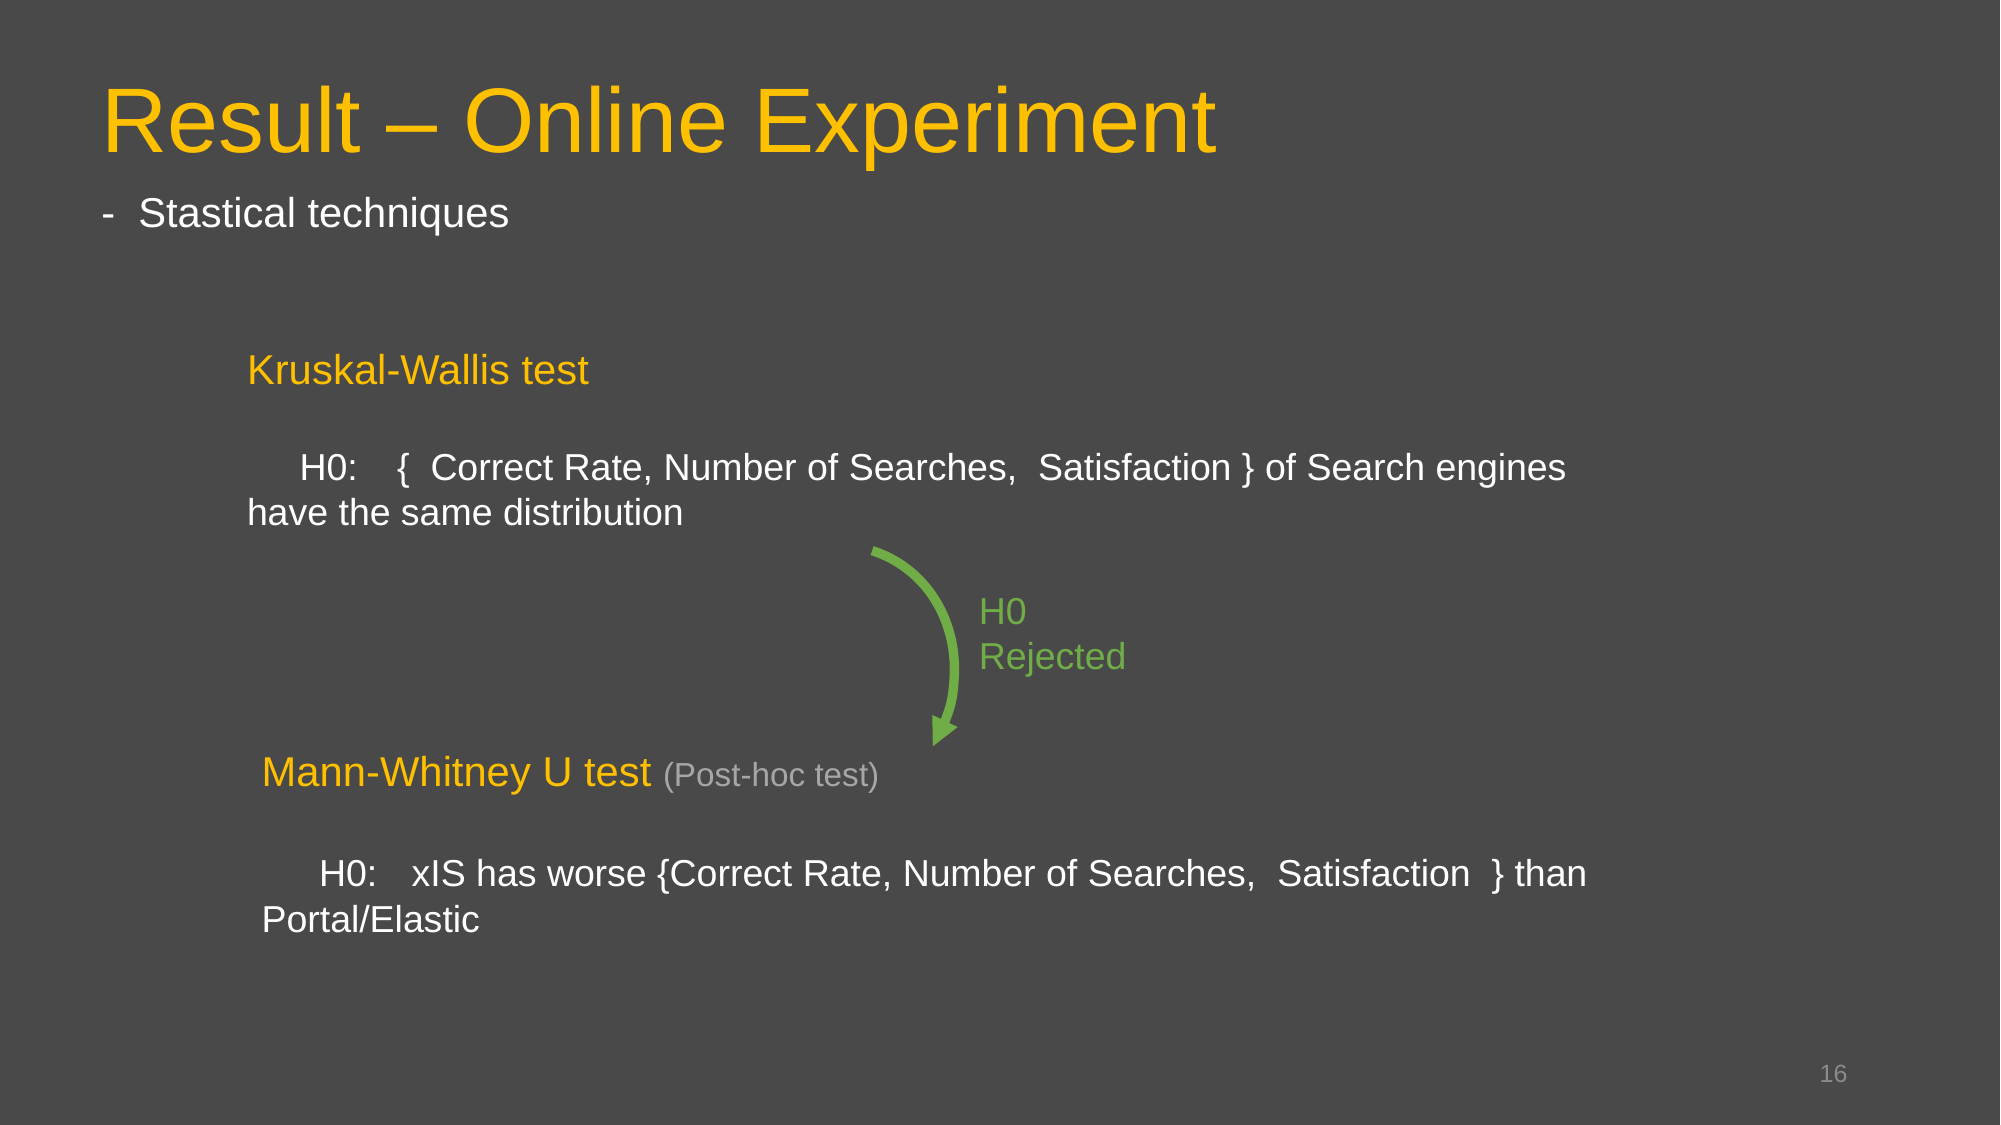

# Result – Online Experiment
-  Stastical techniques
Kruskal-Wallis test

     H0: 	{  Correct Rate, Number of Searches,  Satisfaction } of Search engines 	have the same distribution

H0
Rejected
Mann-Whitney U test (Post-hoc test)

     H0: 	xIS has worse {Correct Rate, Number of Searches,  Satisfaction  } than Portal/Elastic
16